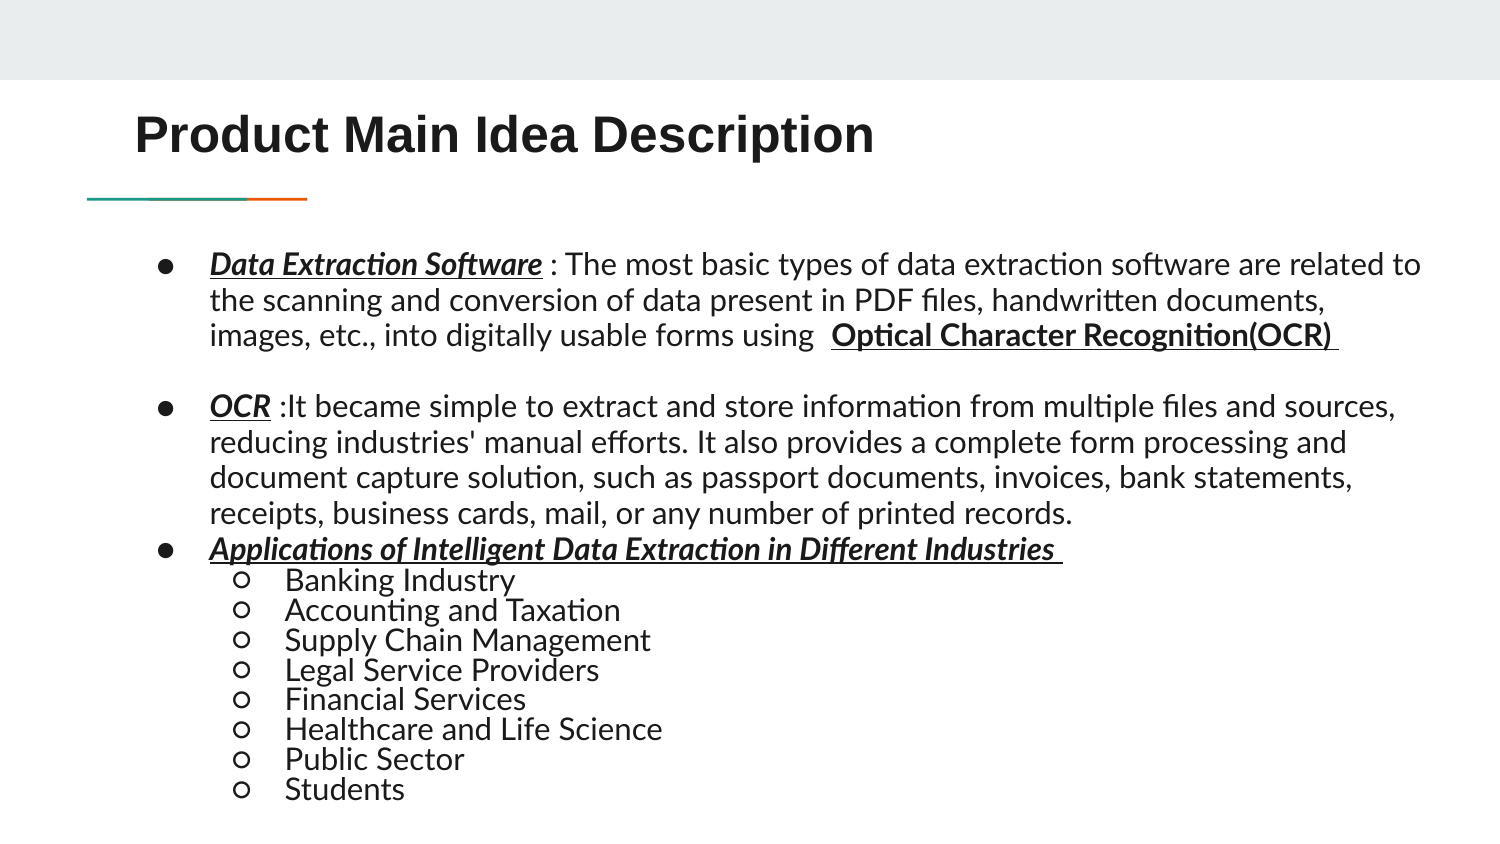

# Product Main Idea Description
Data Extraction Software : The most basic types of data extraction software are related to the scanning and conversion of data present in PDF files, handwritten documents, images, etc., into digitally usable forms using  Optical Character Recognition(OCR)

OCR :It became simple to extract and store information from multiple files and sources, reducing industries' manual efforts. It also provides a complete form processing and document capture solution, such as passport documents, invoices, bank statements, receipts, business cards, mail, or any number of printed records.
Applications of Intelligent Data Extraction in Different Industries
Banking Industry
Accounting and Taxation
Supply Chain Management
Legal Service Providers
Financial Services
Healthcare and Life Science
Public Sector
Students